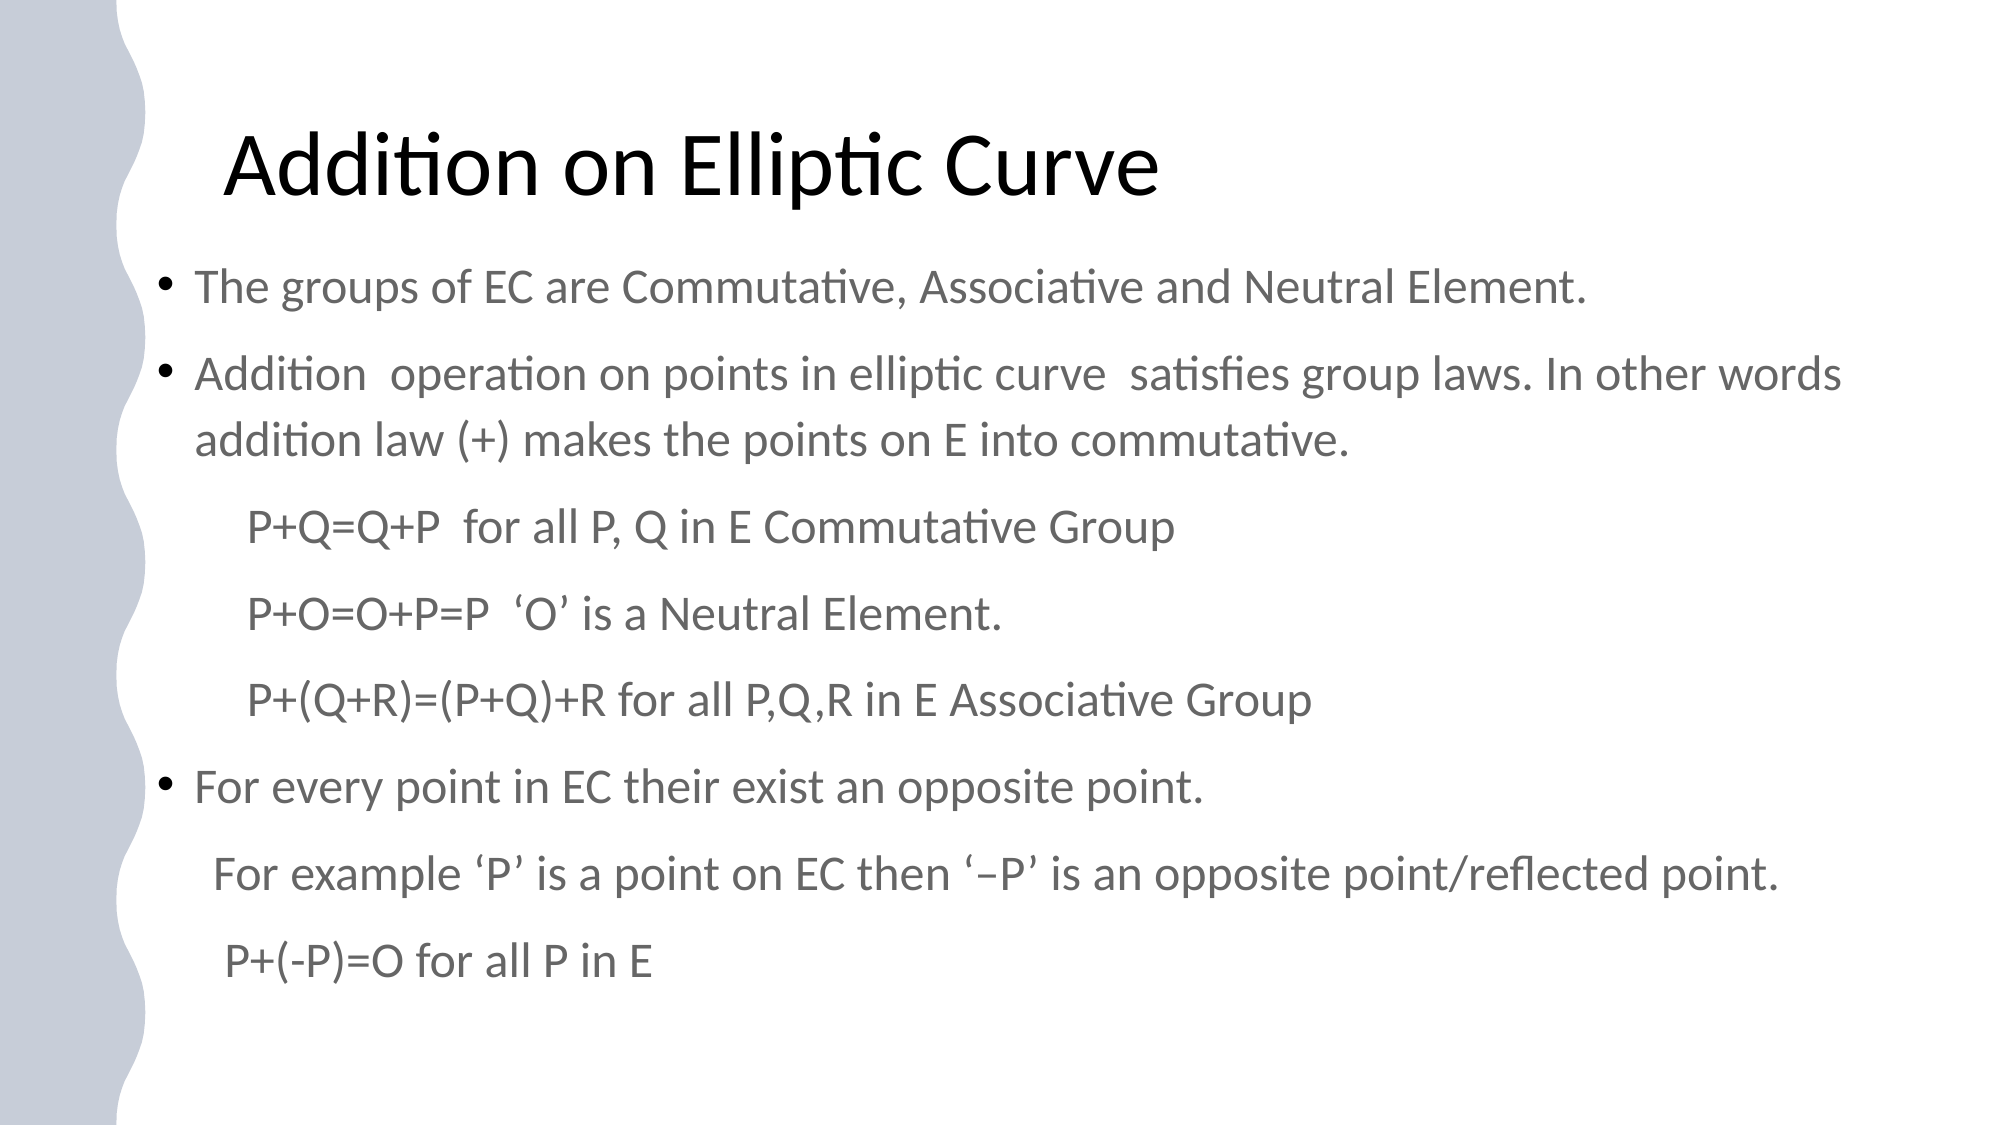

# Addition on Elliptic Curve
The groups of EC are Commutative, Associative and Neutral Element.
Addition  operation on points in elliptic curve  satisfies group laws. In other words addition law (+) makes the points on E into commutative.
        P+Q=Q+P  for all P, Q in E Commutative Group
        P+O=O+P=P  ‘O’ is a Neutral Element.
        P+(Q+R)=(P+Q)+R for all P,Q,R in E Associative Group
For every point in EC their exist an opposite point.
     For example ‘P’ is a point on EC then ‘–P’ is an opposite point/reflected point.
      P+(-P)=O for all P in E

25